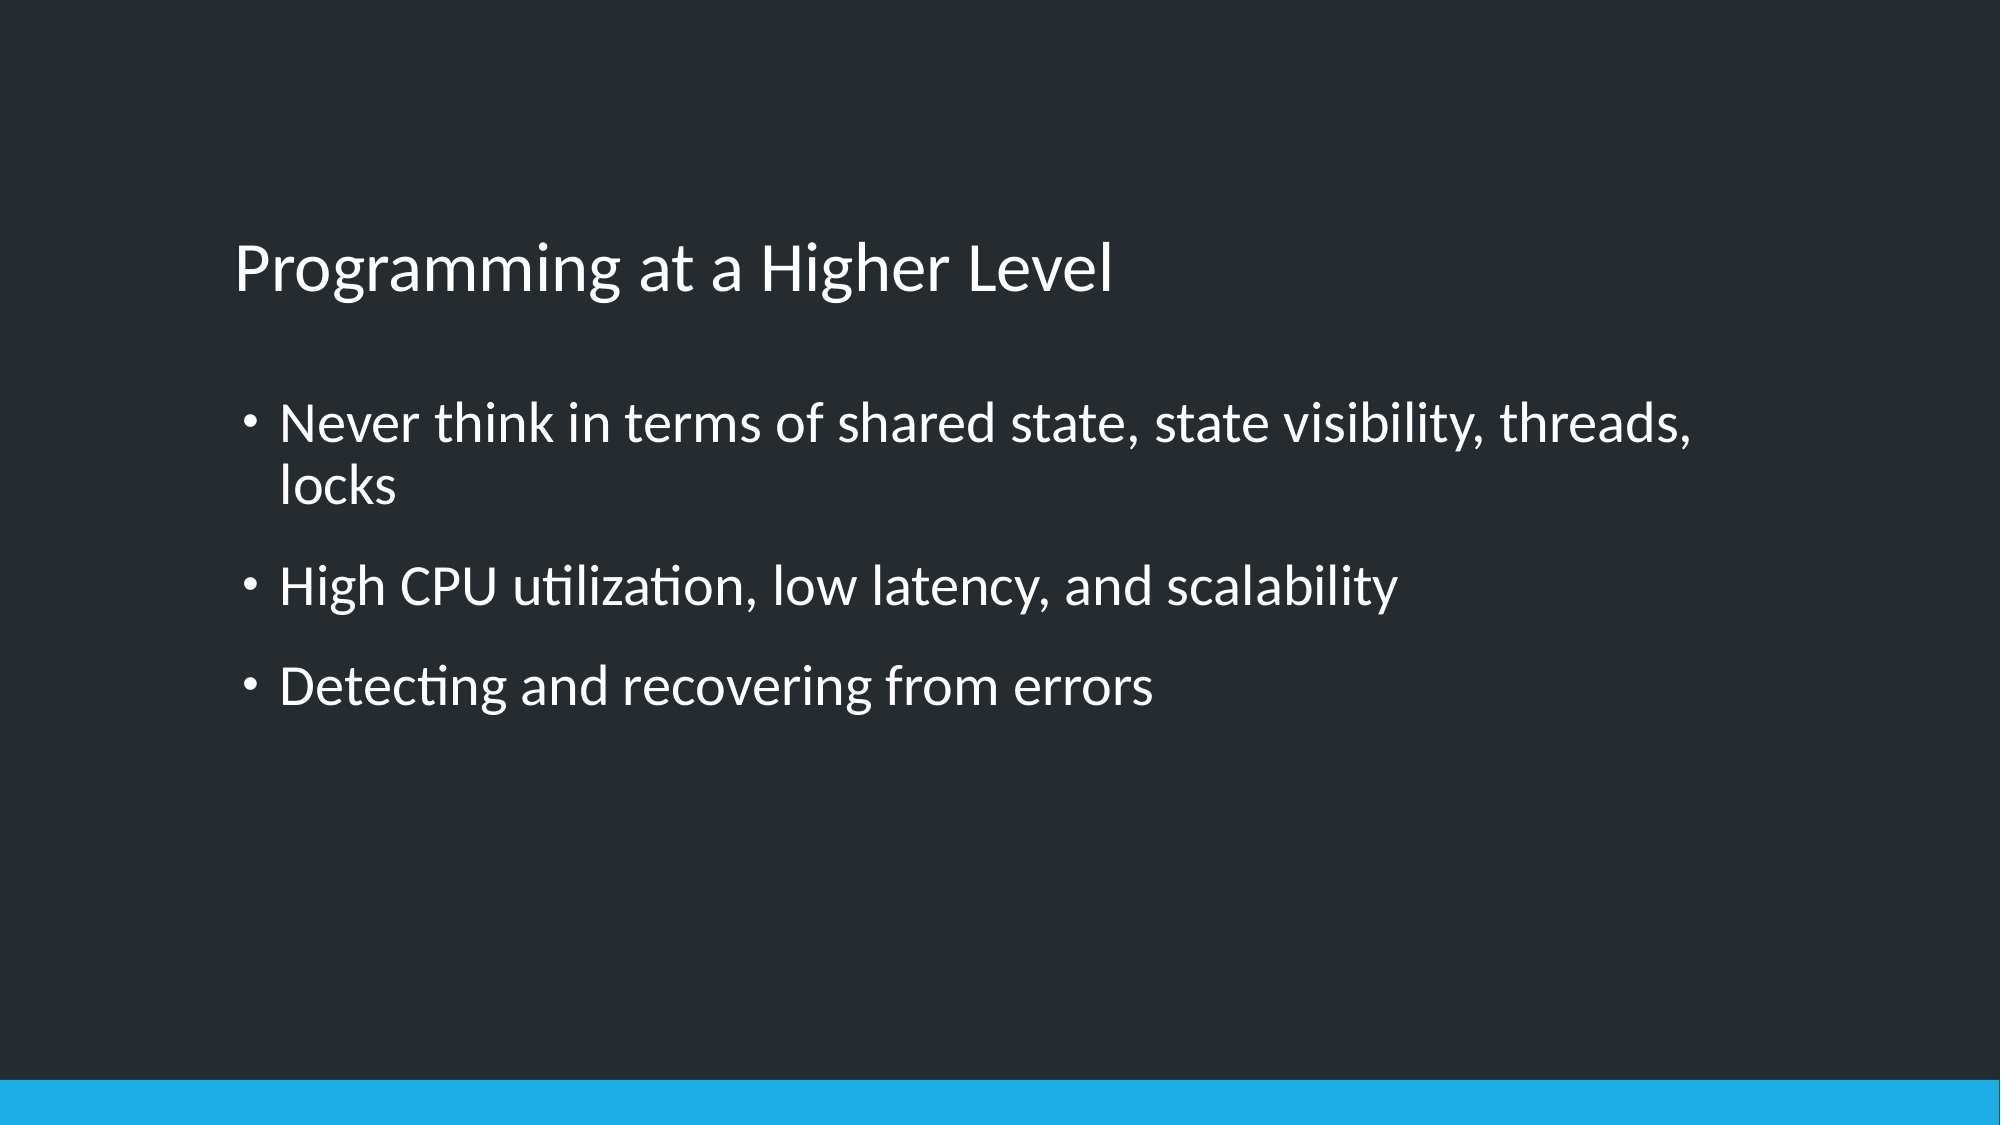

# Programming at a Higher Level
Never think in terms of shared state, state visibility, threads, locks
High CPU utilization, low latency, and scalability
Detecting and recovering from errors